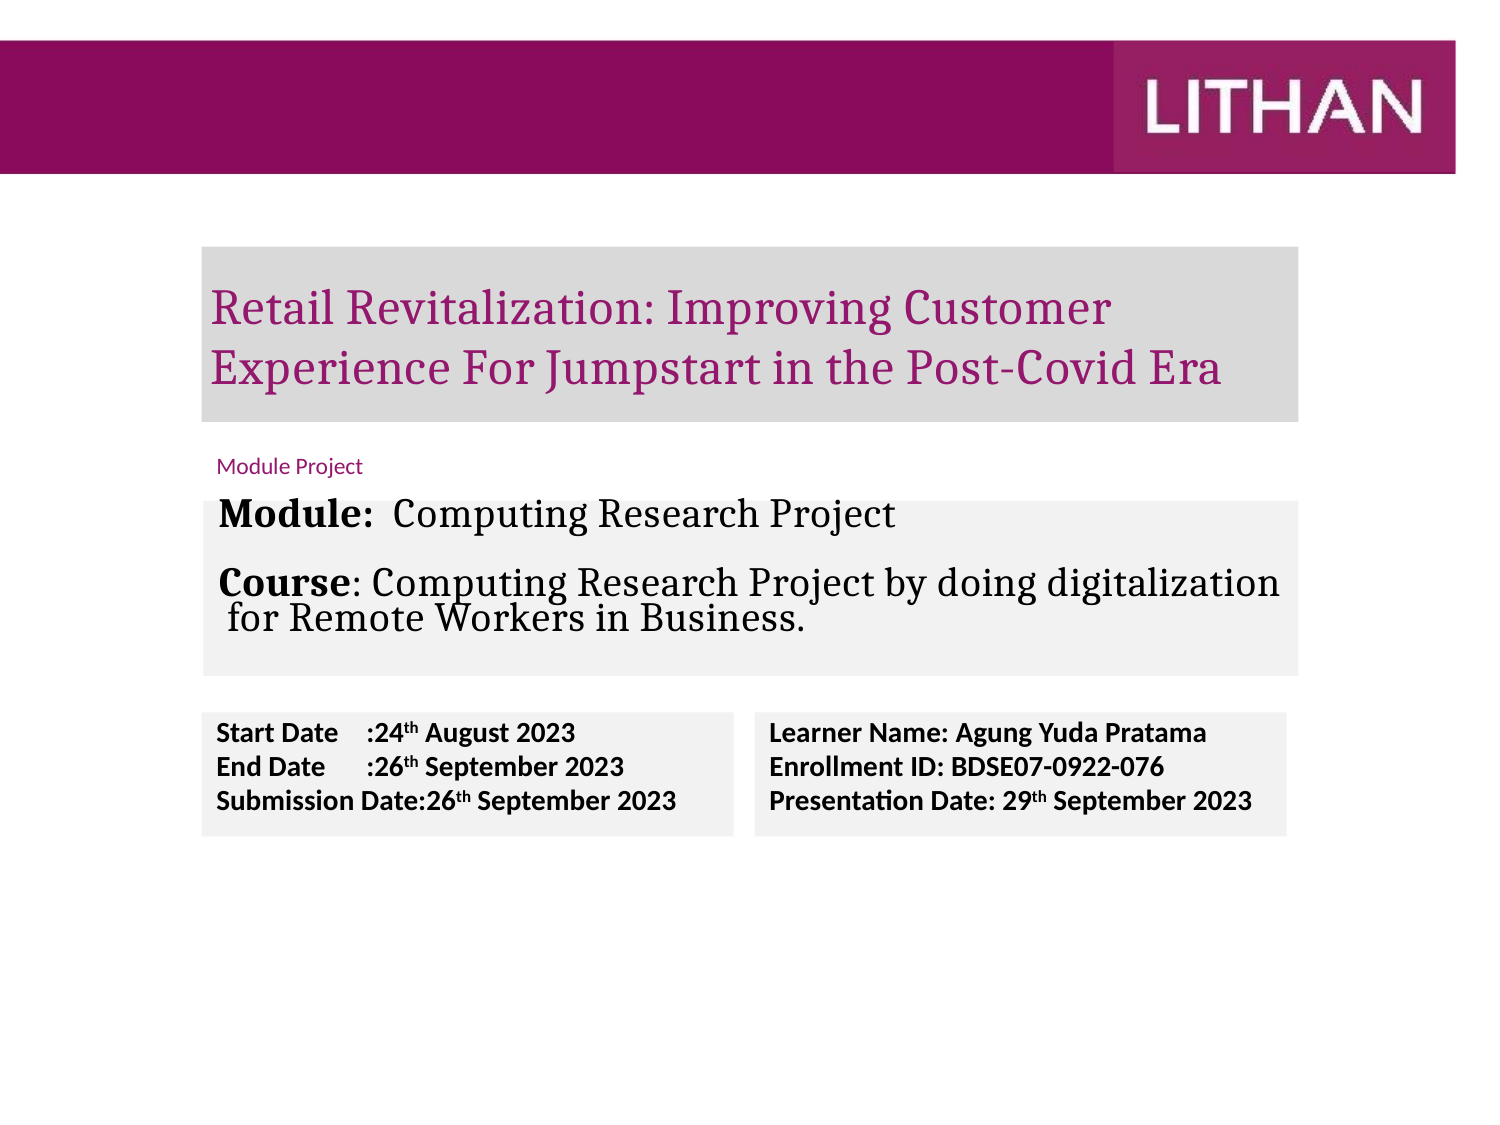

# Retail Revitalization: Improving Customer Experience For Jumpstart in the Post-Covid Era
Module Project
Module:  Computing Research Project

Course: Computing Research Project by doing digitalization
 for Remote Workers in Business.
Start Date	:24th August 2023
End Date	:26th September 2023
Submission Date:26th September 2023

Learner Name: Agung Yuda Pratama
Enrollment ID: BDSE07-0922-076
Presentation Date: 29th September 2023